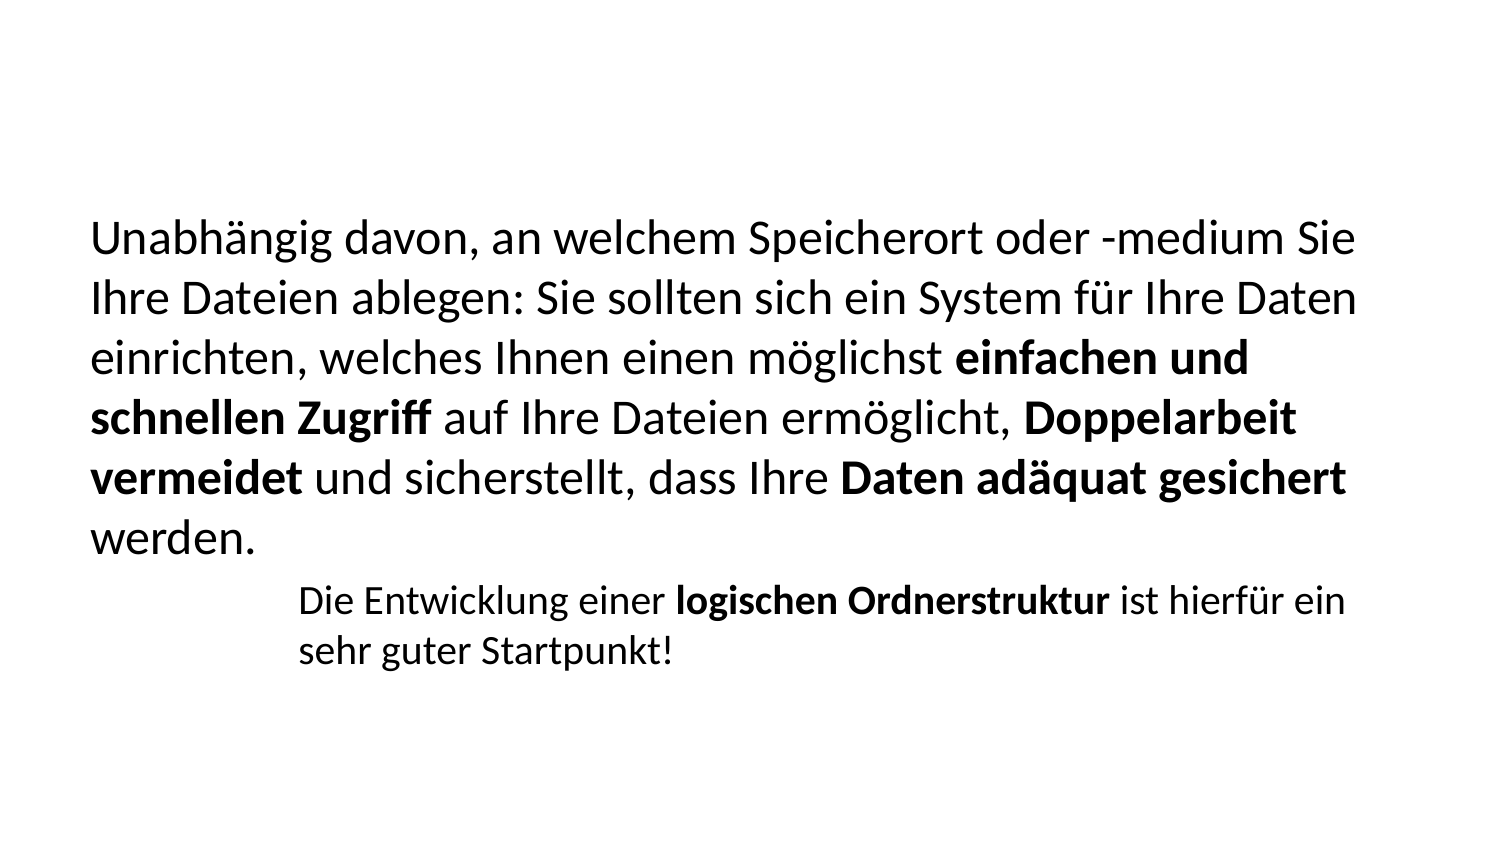

Unabhängig davon, an welchem Speicherort oder -medium Sie Ihre Dateien ablegen: Sie sollten sich ein System für Ihre Daten einrichten, welches Ihnen einen möglichst einfachen und schnellen Zugriff auf Ihre Dateien ermöglicht, Doppelarbeit vermeidet und sicherstellt, dass Ihre Daten adäquat gesichert werden.
Die Entwicklung einer logischen Ordnerstruktur ist hierfür ein sehr guter Startpunkt!